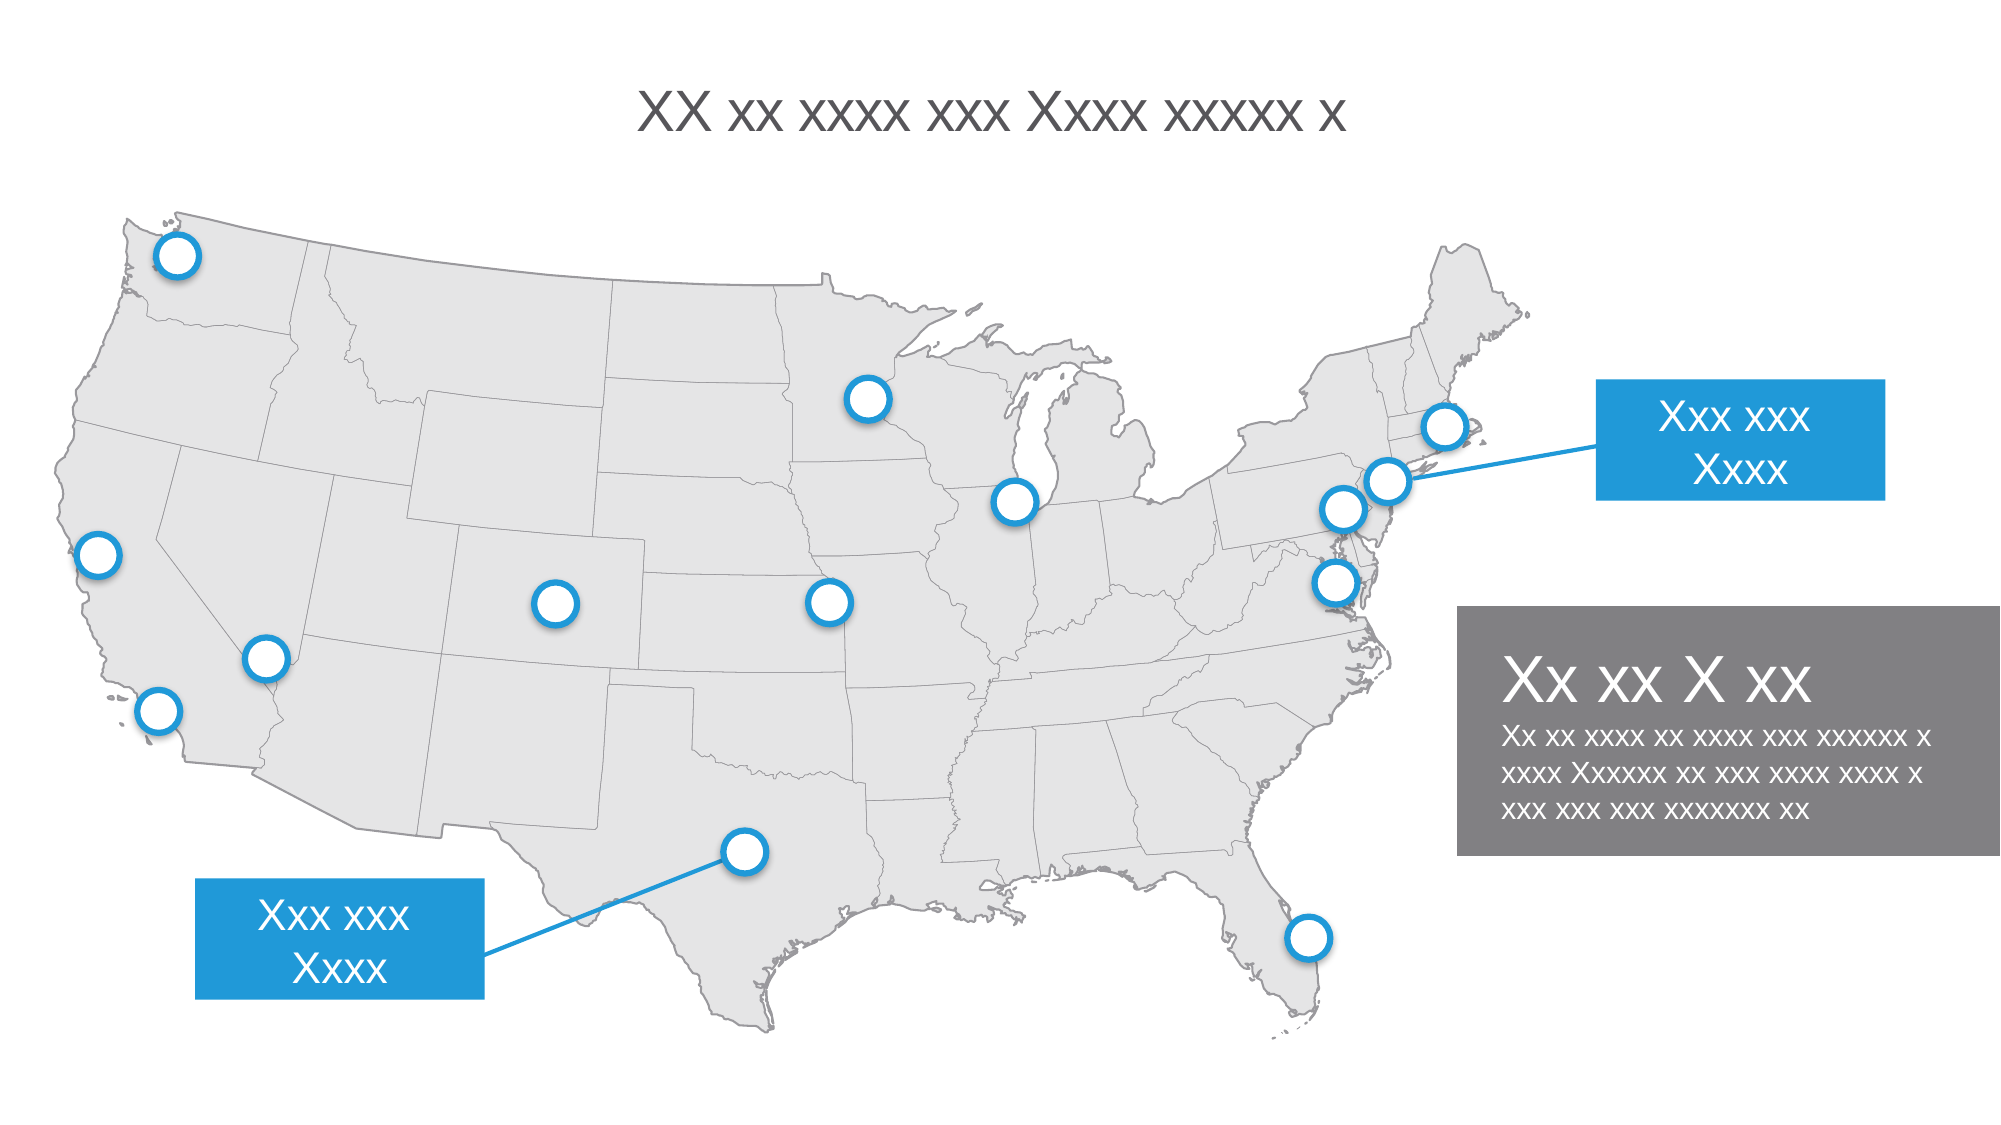

# XX xx xxxx xxx Xxxx xxxxx x

Xxx xxx
Xxxx

Xx xx X xx
Xx xx xxxx xx xxxx xxx xxxxxx x xxxx Xxxxxx xx xxx xxxx xxxx x xxx xxx xxx xxxxxxx xx

Xxx xxx
Xxxx